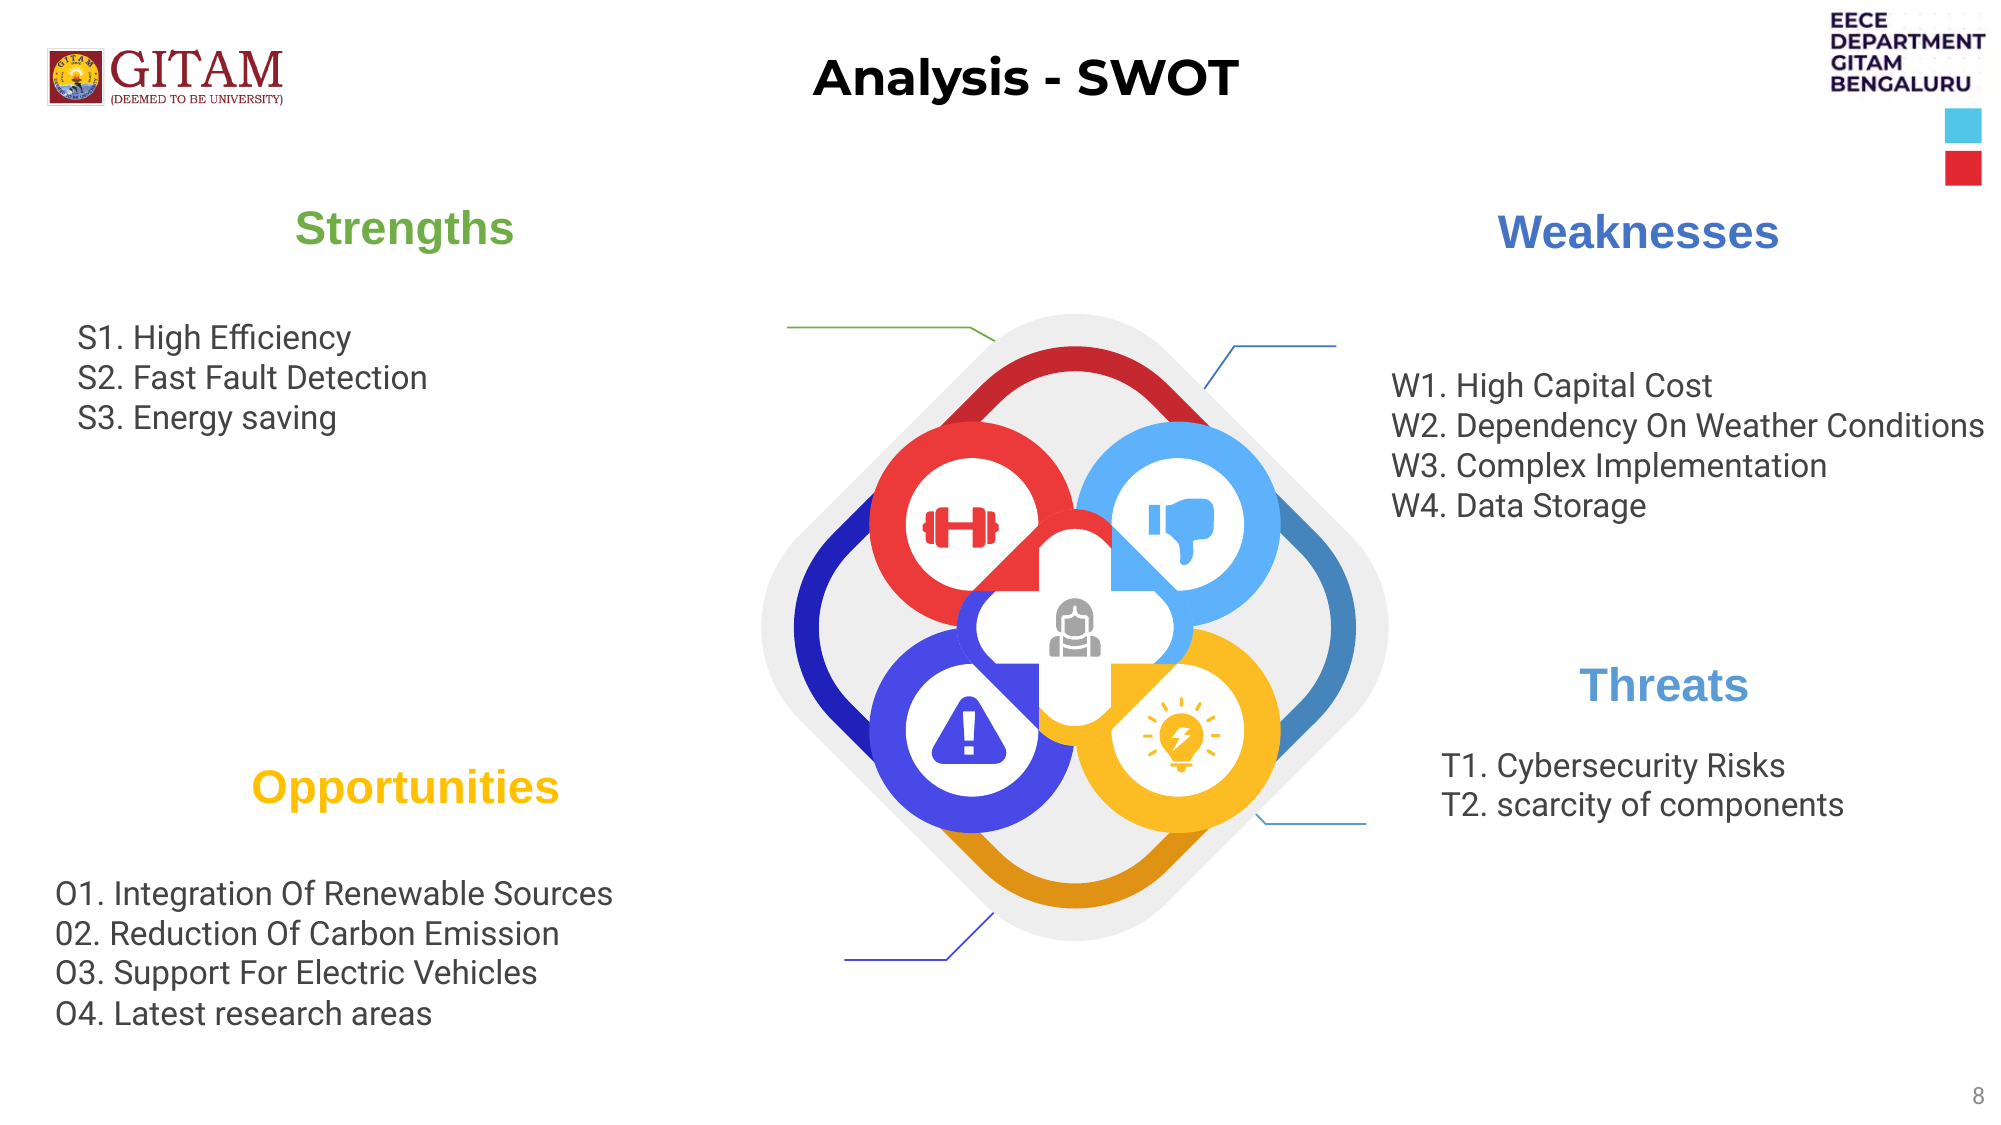

Analysis - SWOT
Weaknesses
W1. High Capital Cost
W2. Dependency On Weather Conditions
W3. Complex Implementation
W4. Data Storage

Strengths
S1. High Efficiency
S2. Fast Fault Detection
S3. Energy saving

Threats
T1. Cybersecurity Risks
T2. scarcity of components

Opportunities
O1. Integration Of Renewable Sources
02. Reduction Of Carbon Emission
O3. Support For Electric Vehicles
O4. Latest research areas

8